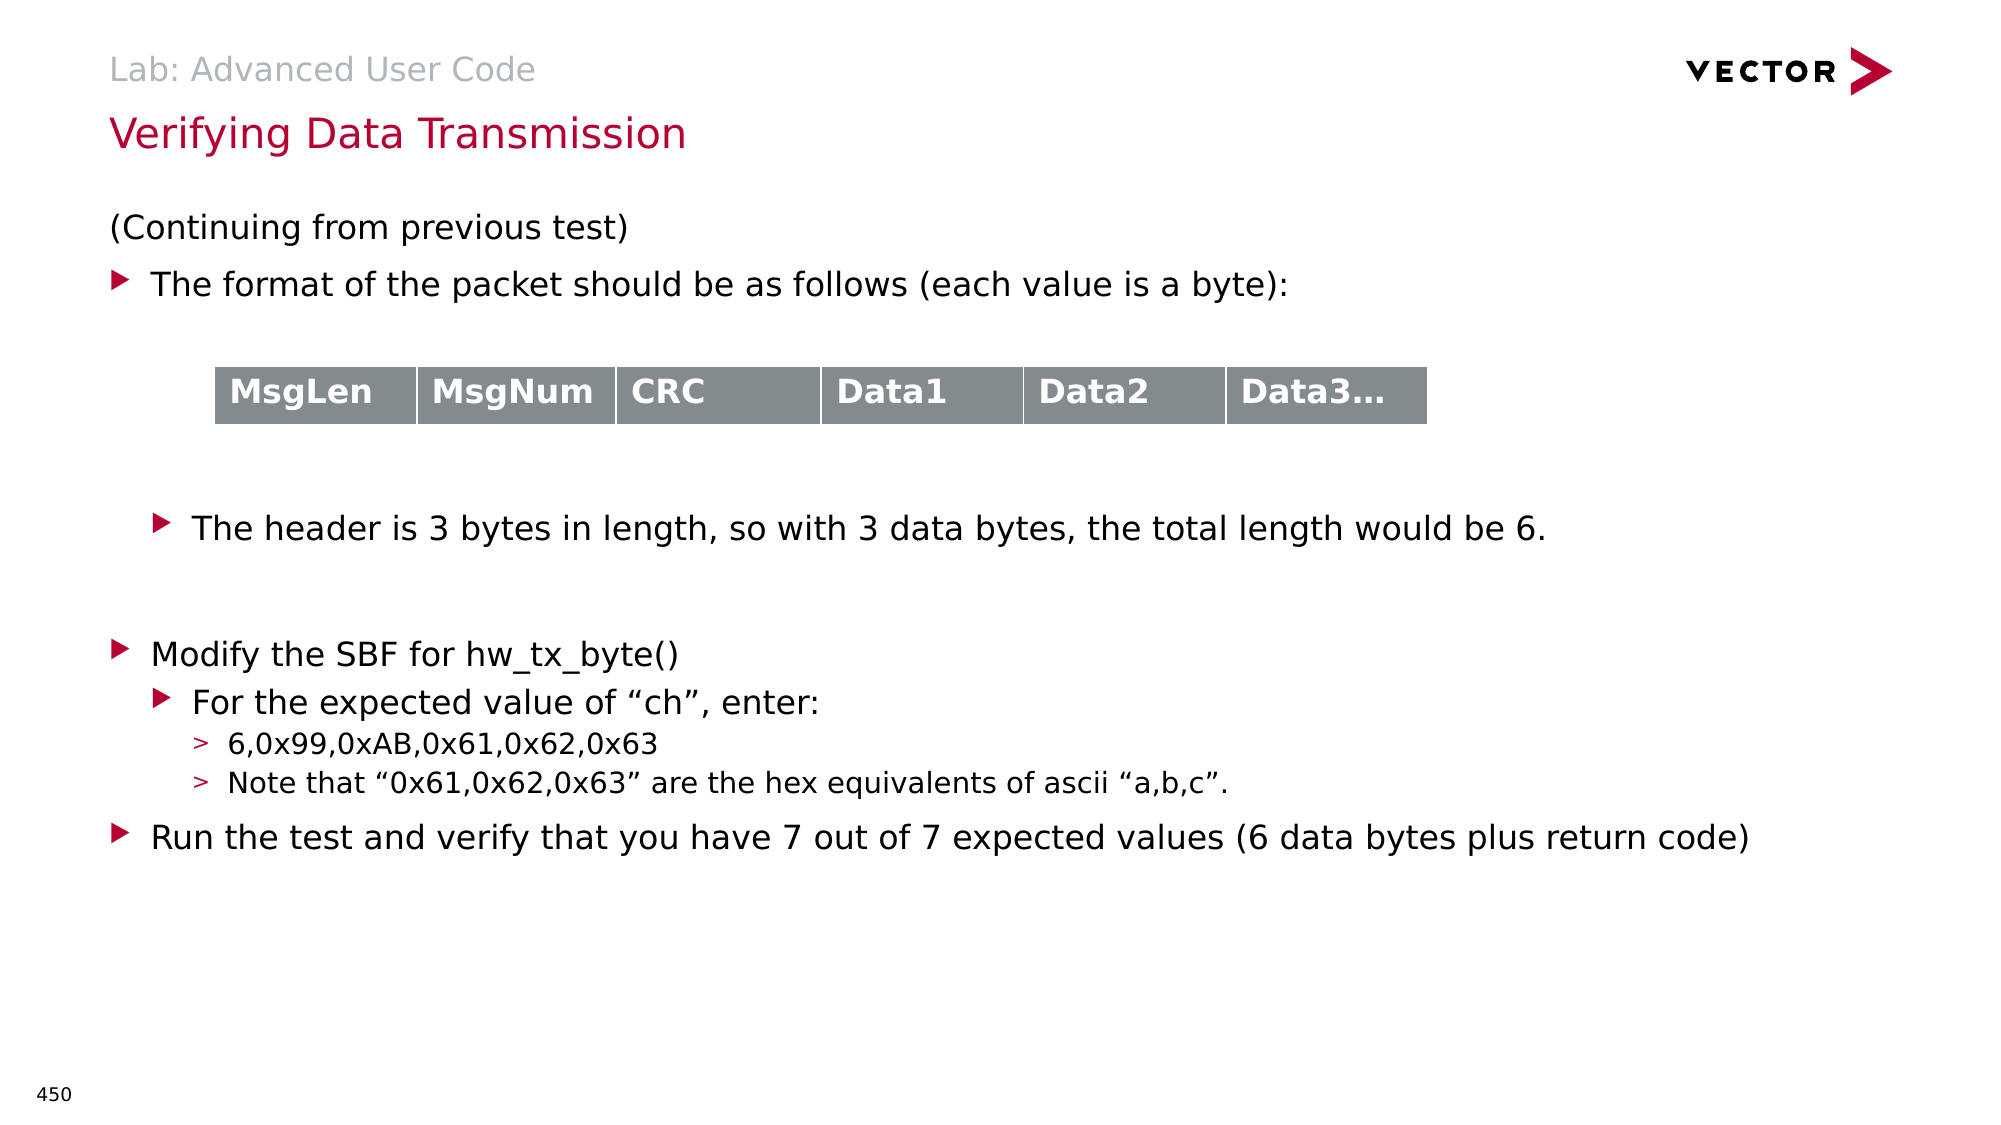

# Lab: Advanced User Code
Verifying Data Transmission
(Continuing from previous test)
The format of the packet should be as follows (each value is a byte):

The header is 3 bytes in length, so with 3 data bytes, the total length would be 6.

Modify the SBF for hw_tx_byte()
For the expected value of “ch”, enter:
6,0x99,0xAB,0x61,0x62,0x63
Note that “0x61,0x62,0x63” are the hex equivalents of ascii “a,b,c”.
Run the test and verify that you have 7 out of 7 expected values (6 data bytes plus return code)
| MsgLen | MsgNum | CRC | Data1 | Data2 | Data3… |
| --- | --- | --- | --- | --- | --- |